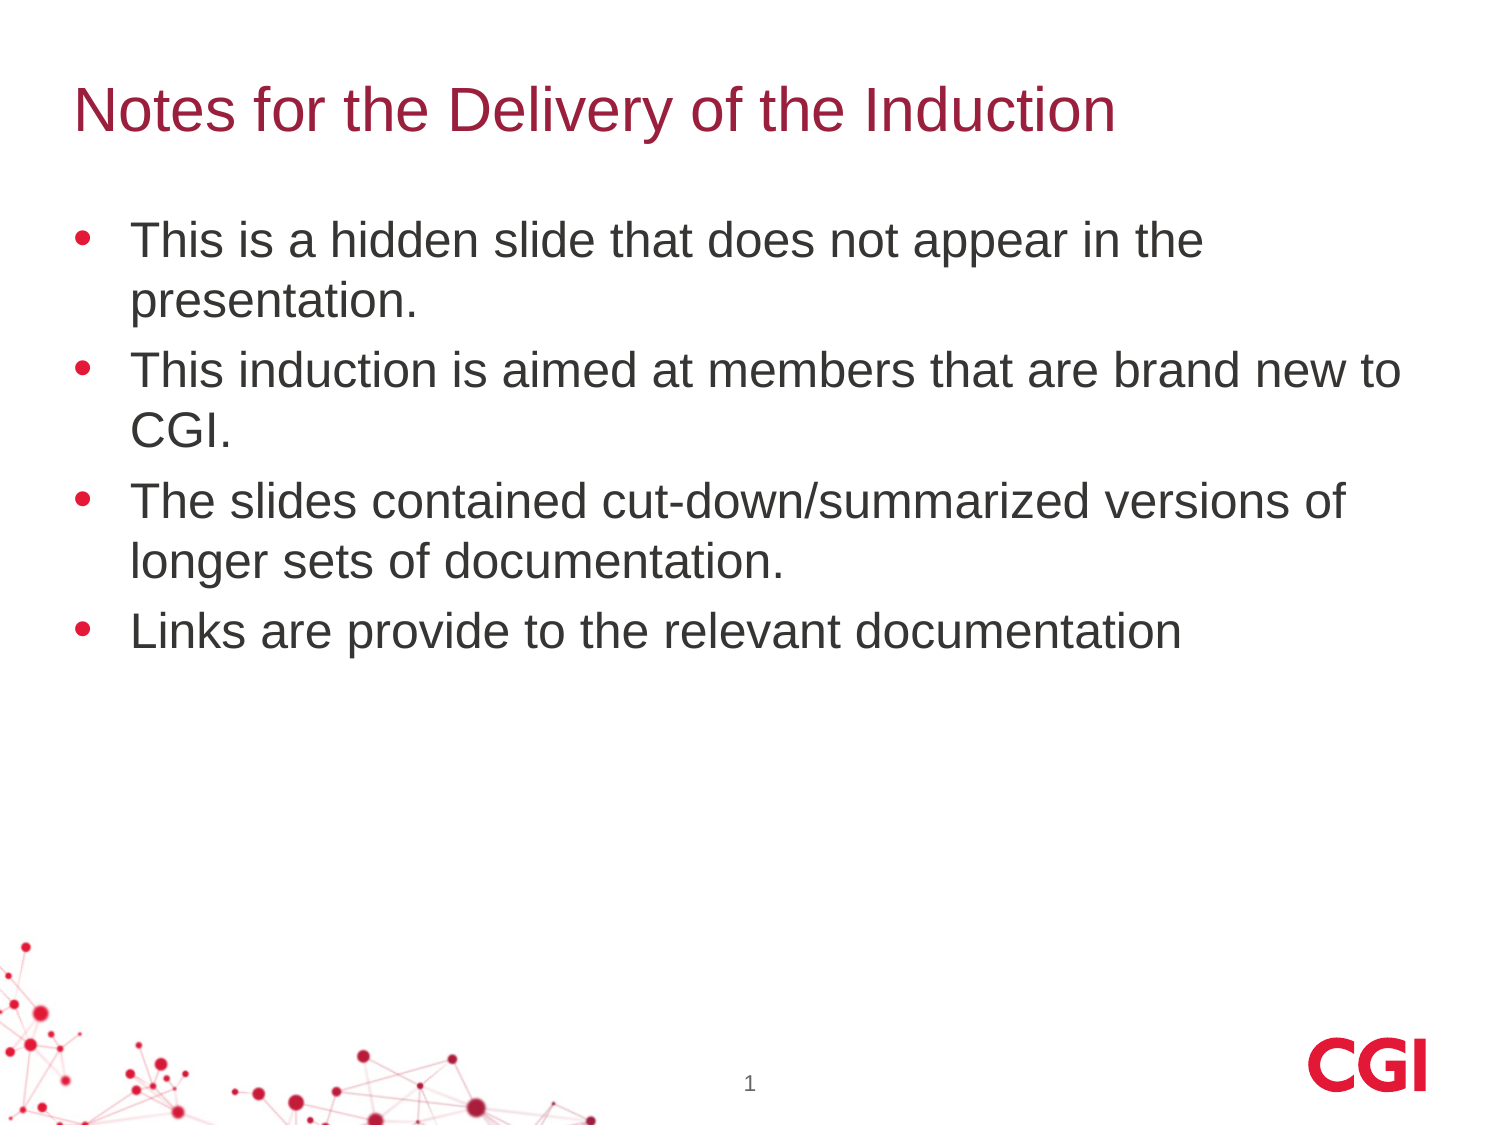

# Notes for the Delivery of the Induction
This is a hidden slide that does not appear in the presentation.
This induction is aimed at members that are brand new to CGI.
The slides contained cut-down/summarized versions of longer sets of documentation.
Links are provide to the relevant documentation

1